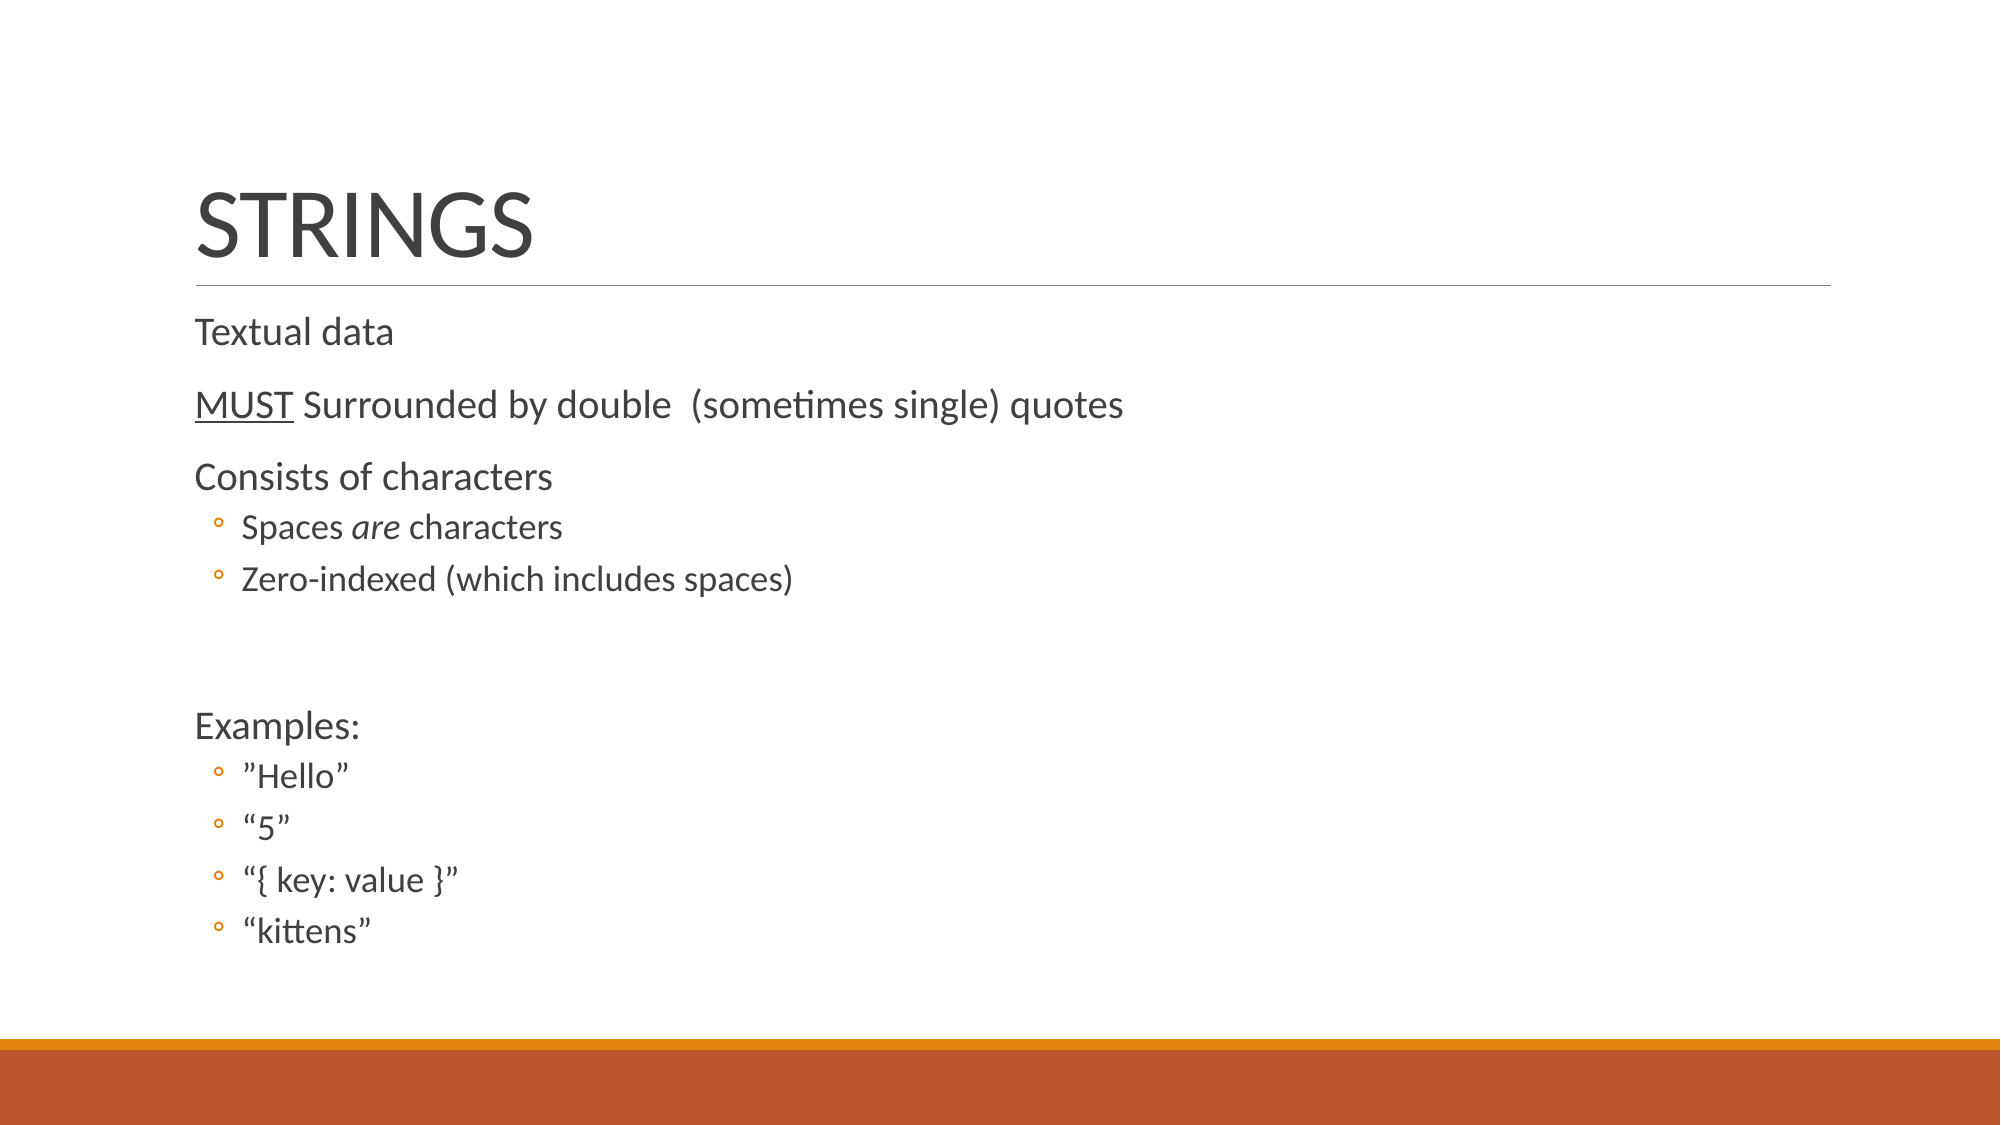

# STRINGS
Textual data
MUST Surrounded by double  (sometimes single) quotes
Consists of characters
Spaces are characters
Zero-indexed (which includes spaces)

Examples:
”Hello”
“5”
“{ key: value }”
“kittens”